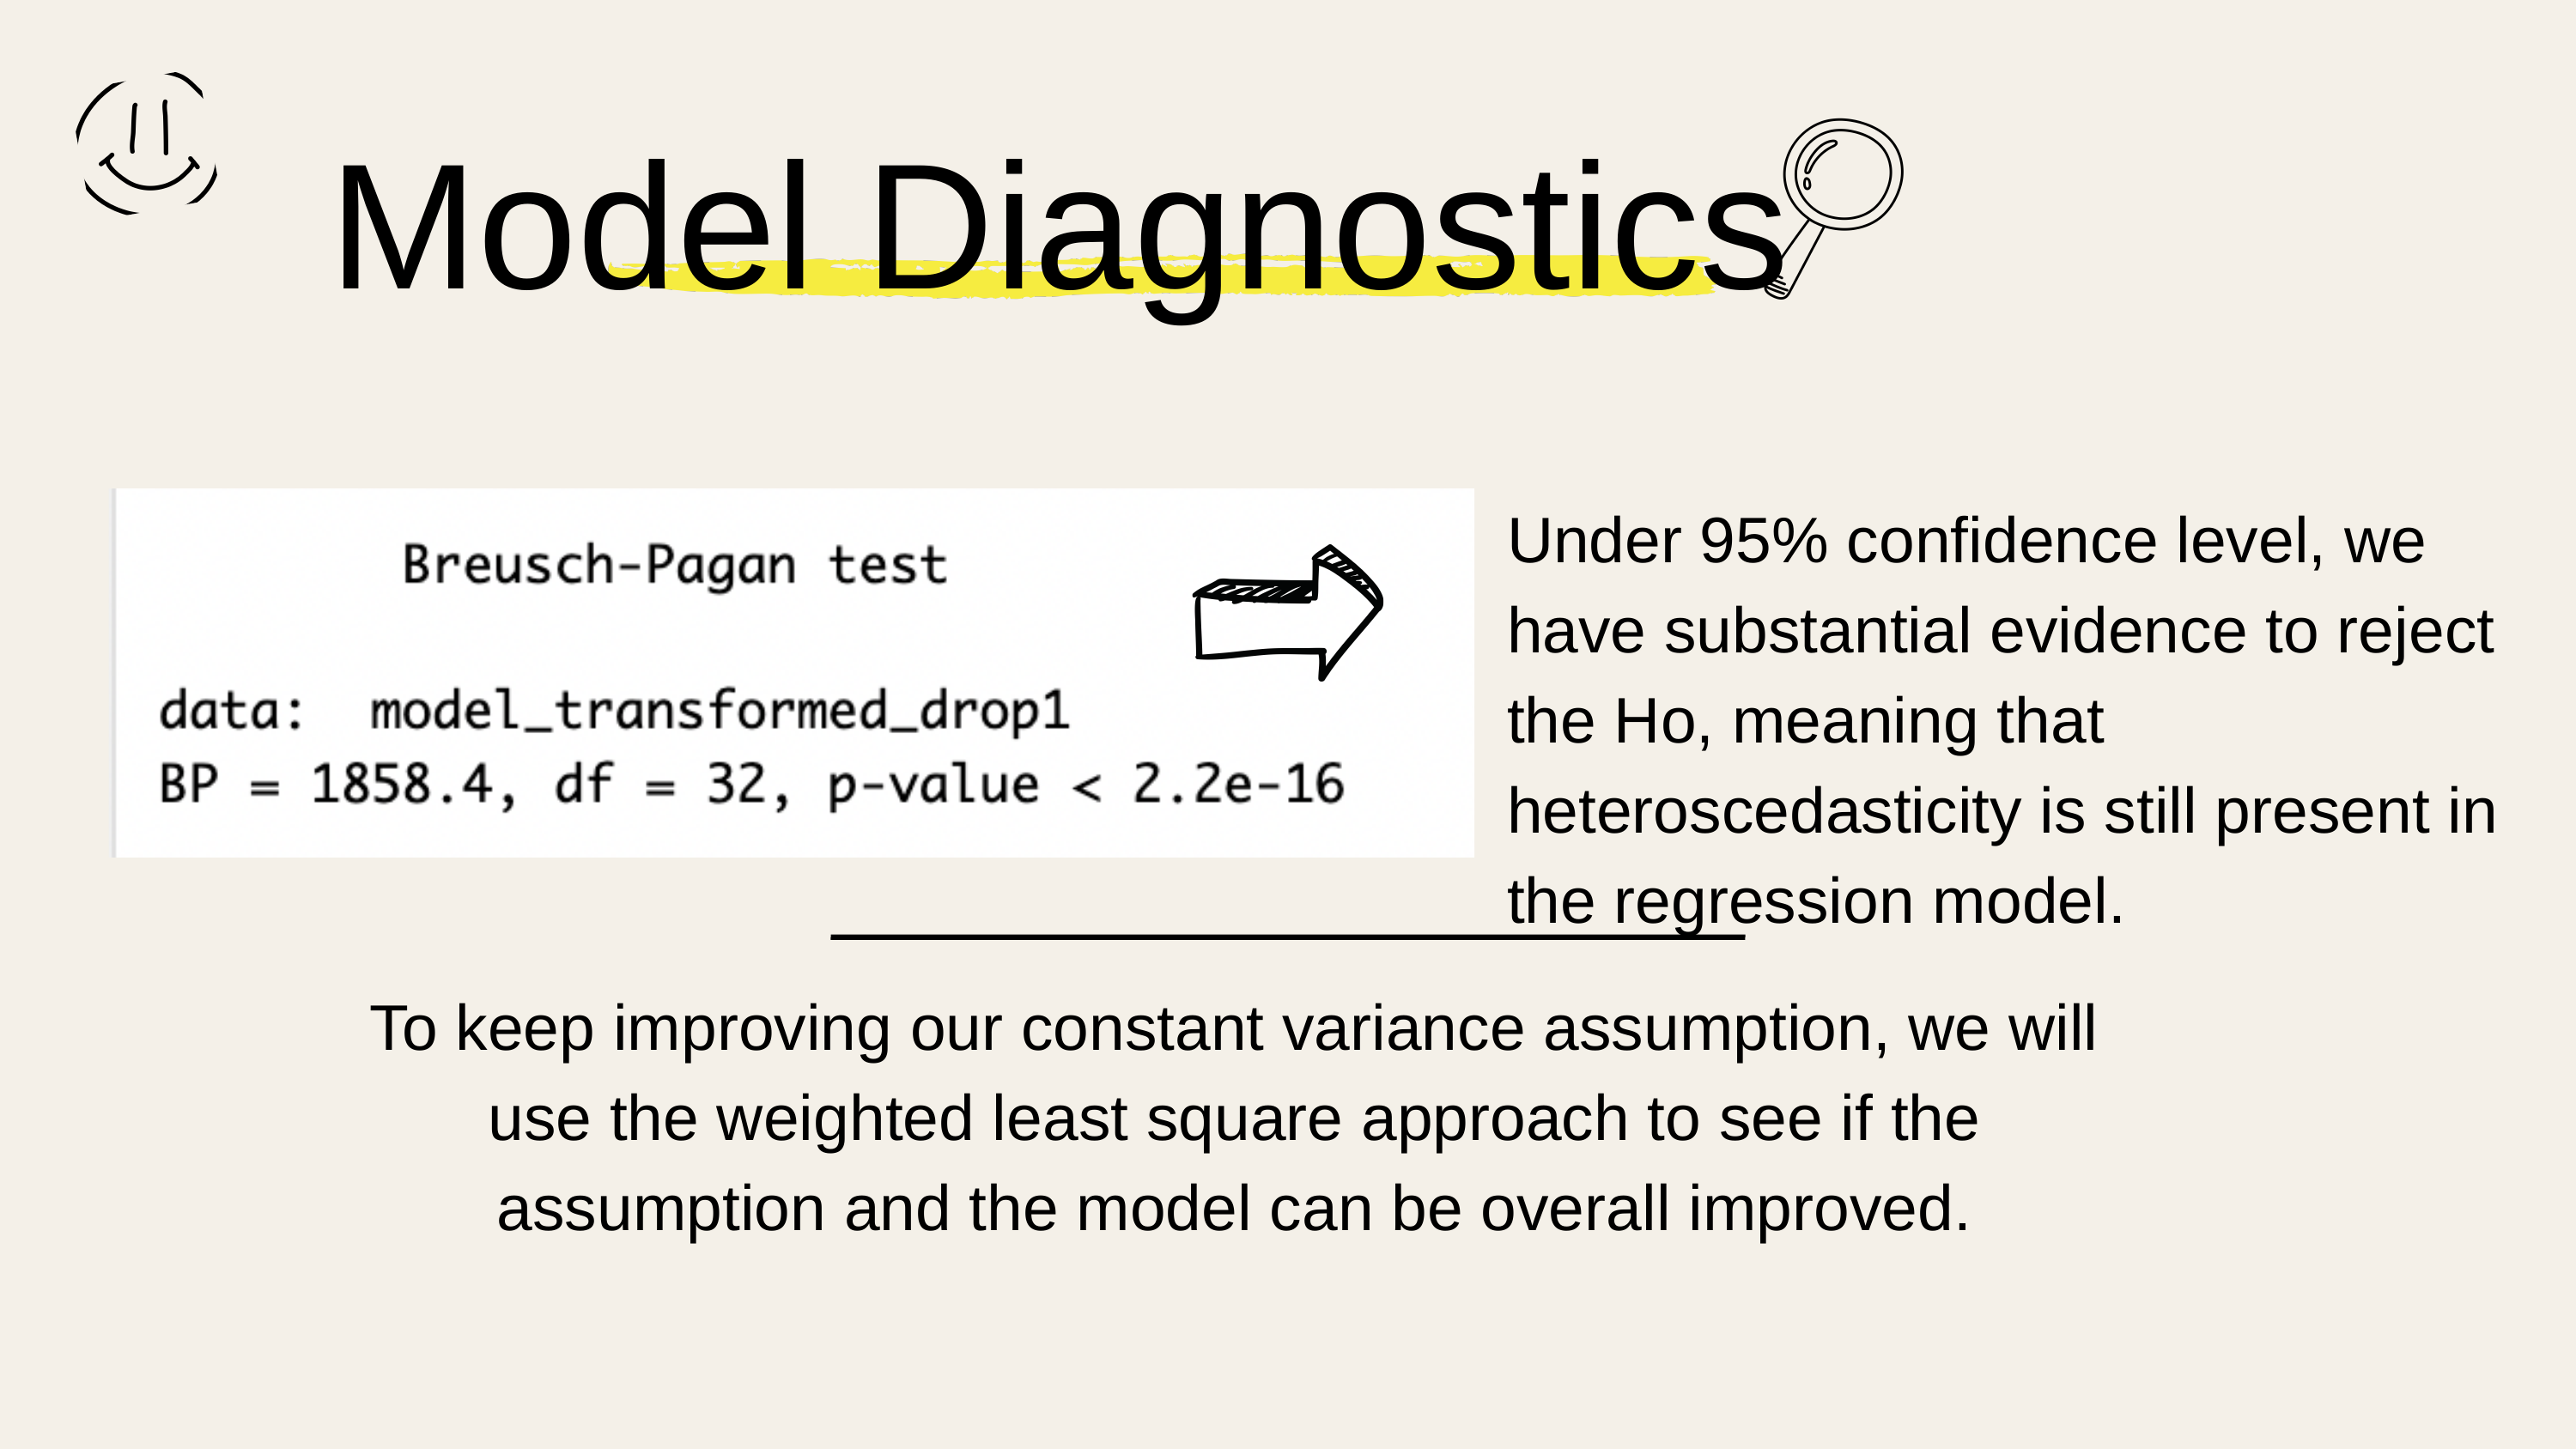

Model Diagnostics

Under 95% confidence level, we have substantial evidence to reject the Ho, meaning that heteroscedasticity is still present in the regression model.

To keep improving our constant variance assumption, we will use the weighted least square approach to see if the assumption and the model can be overall improved.